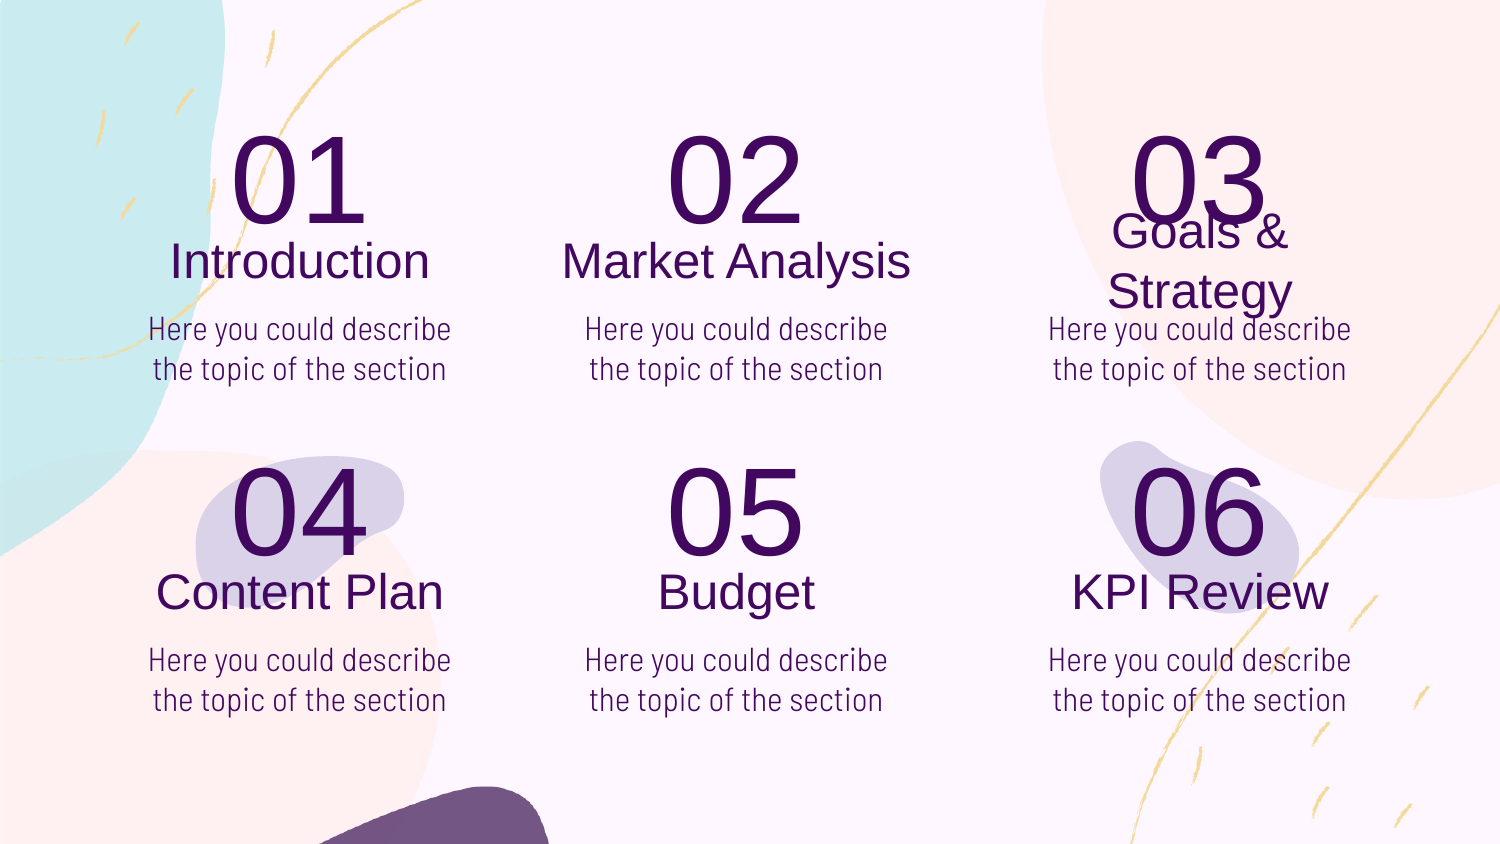

# 01
02
03
Introduction
Market Analysis
Goals & Strategy
Here you could describe the topic of the section
Here you could describe the topic of the section
Here you could describe the topic of the section
04
05
06

Content Plan
Budget
KPI Review
Here you could describe the topic of the section
Here you could describe the topic of the section
Here you could describe the topic of the section